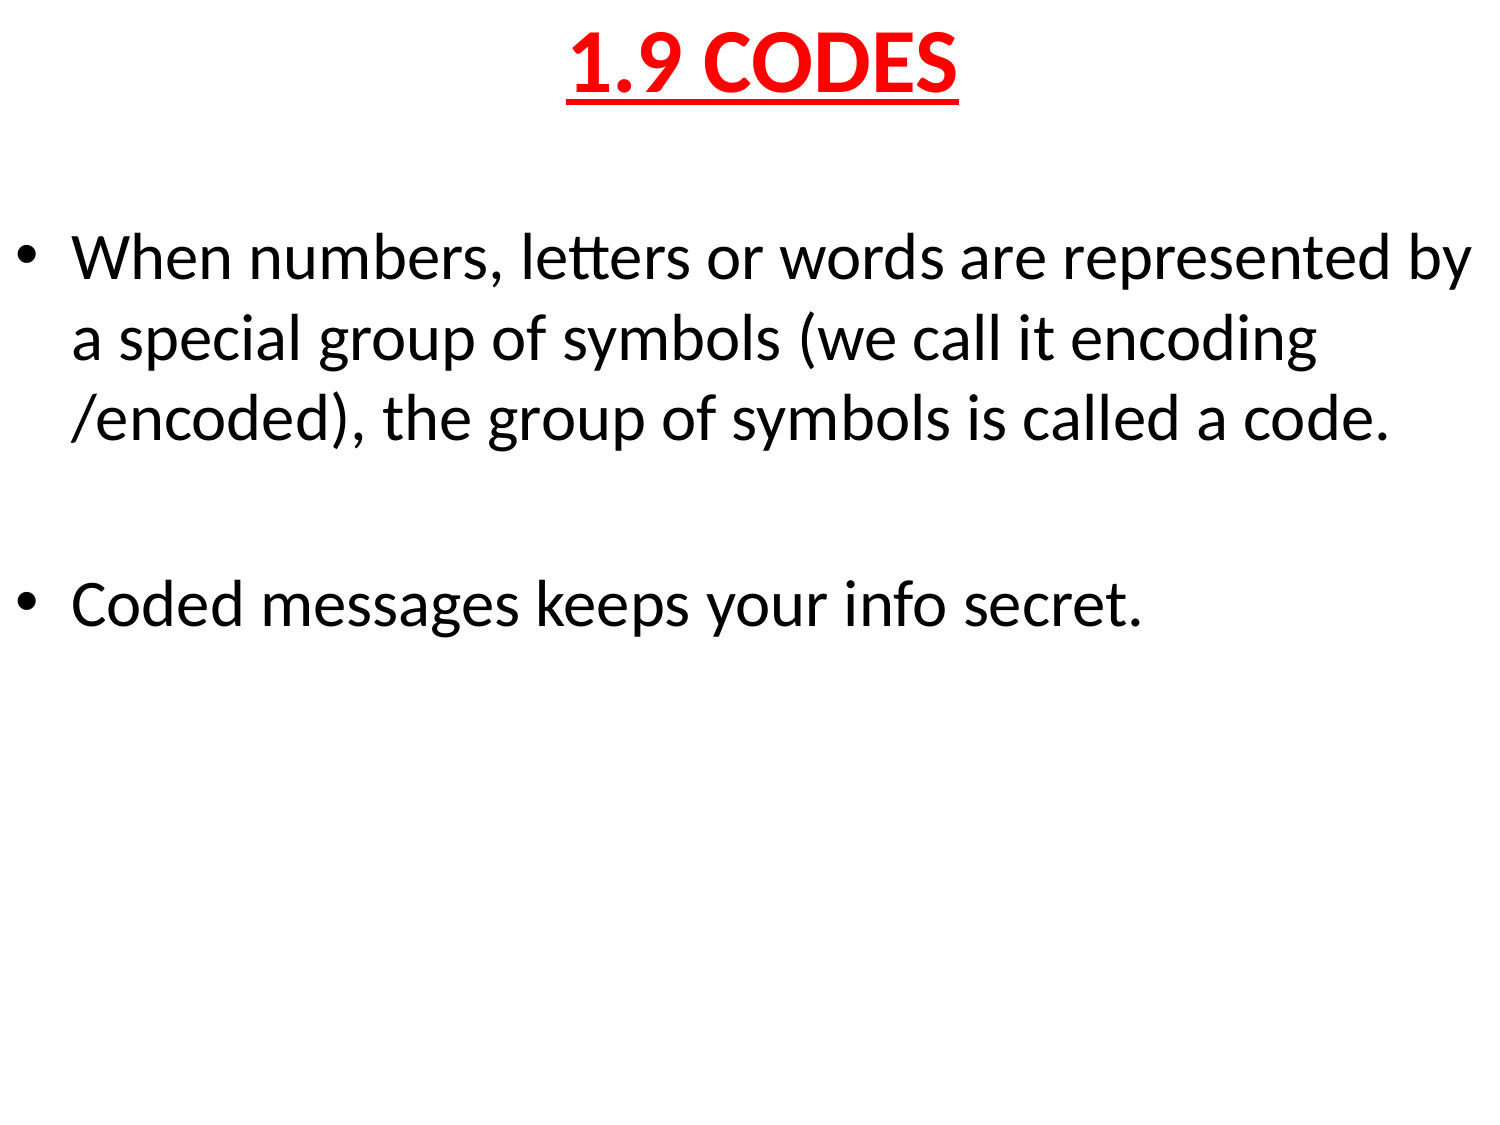

# 1.9 CODES

When numbers, letters or words are represented by a special group of symbols (we call it encoding /encoded), the group of symbols is called a code.

Coded messages keeps your info secret.